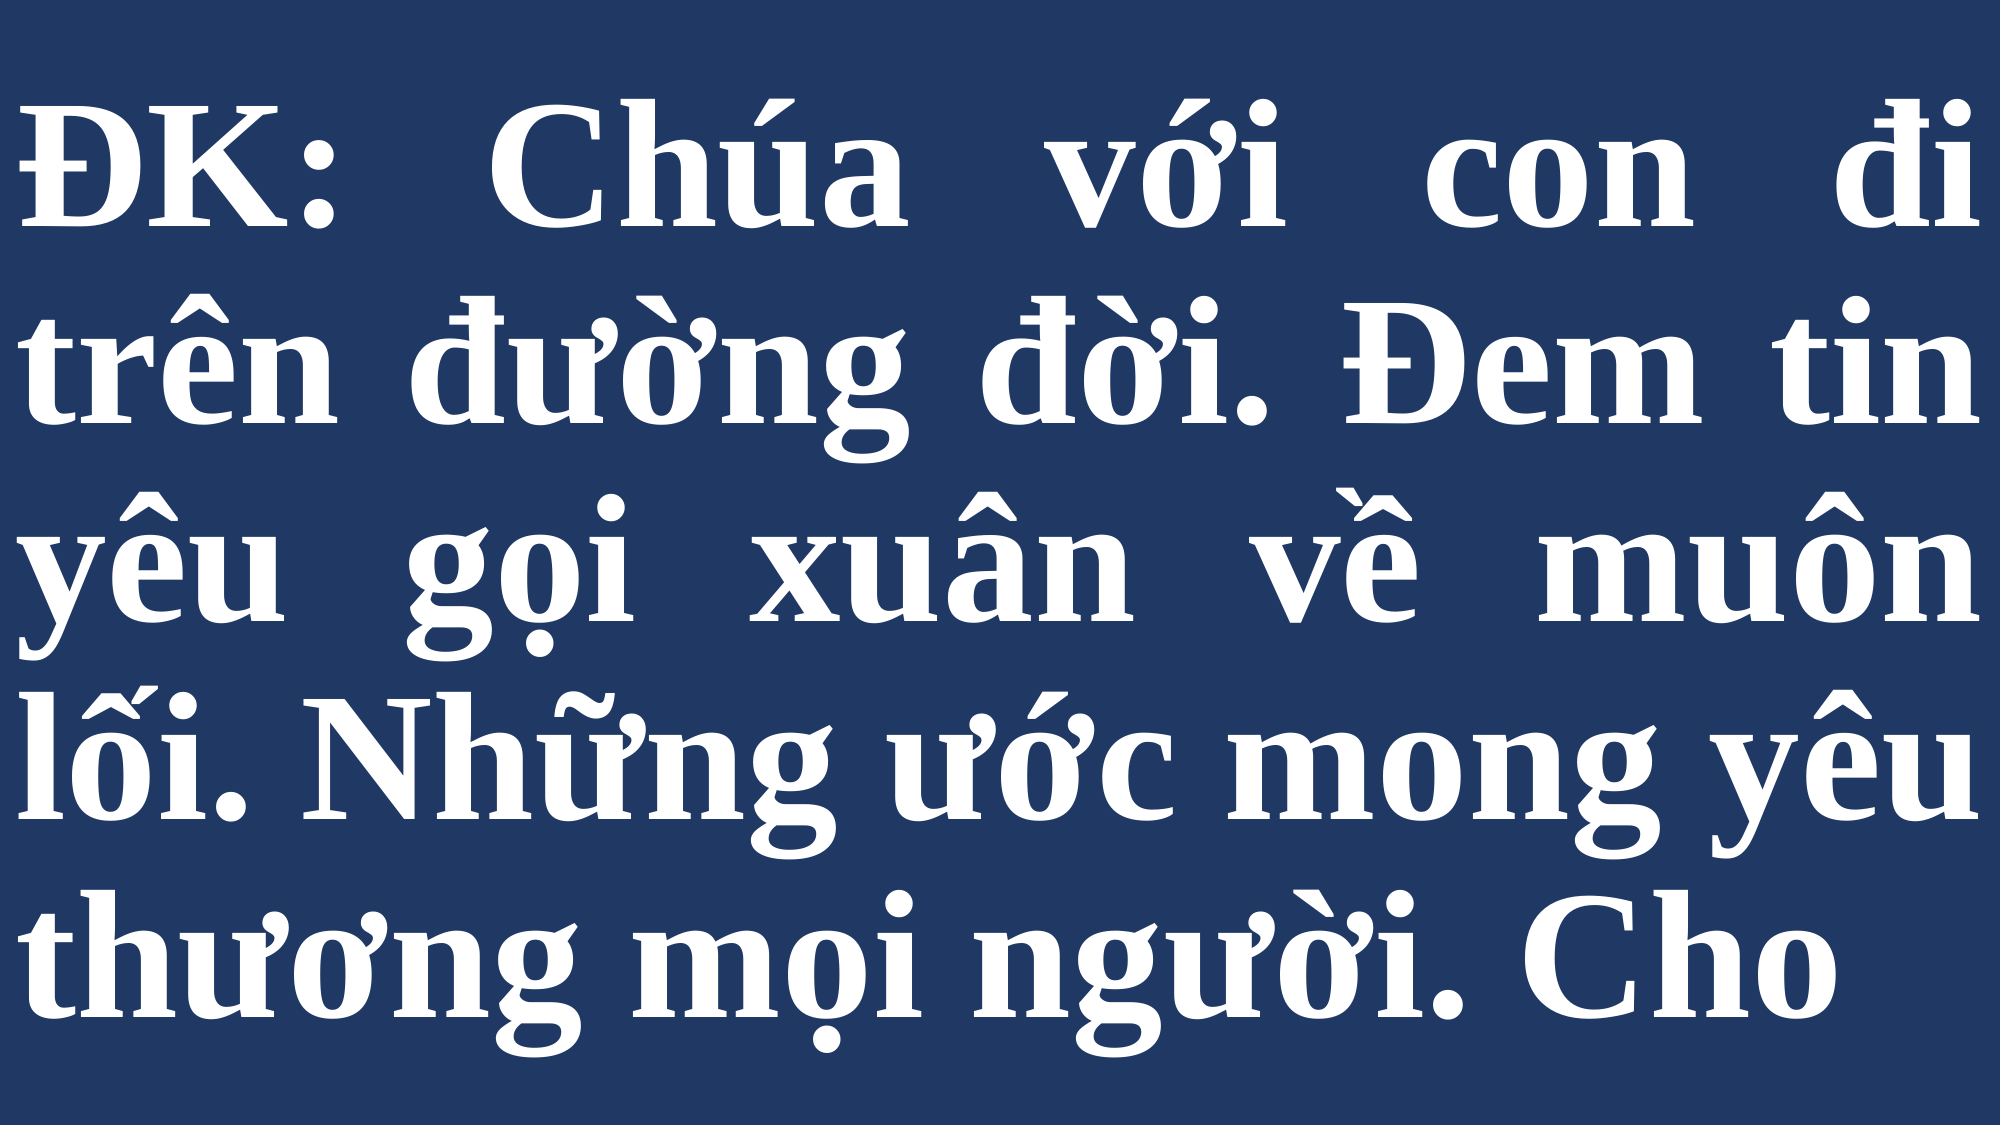

# ĐK: Chúa với con đi trên đường đời. Đem tin yêu gọi xuân về muôn lối. Những ước mong yêu thương mọi người. Cho